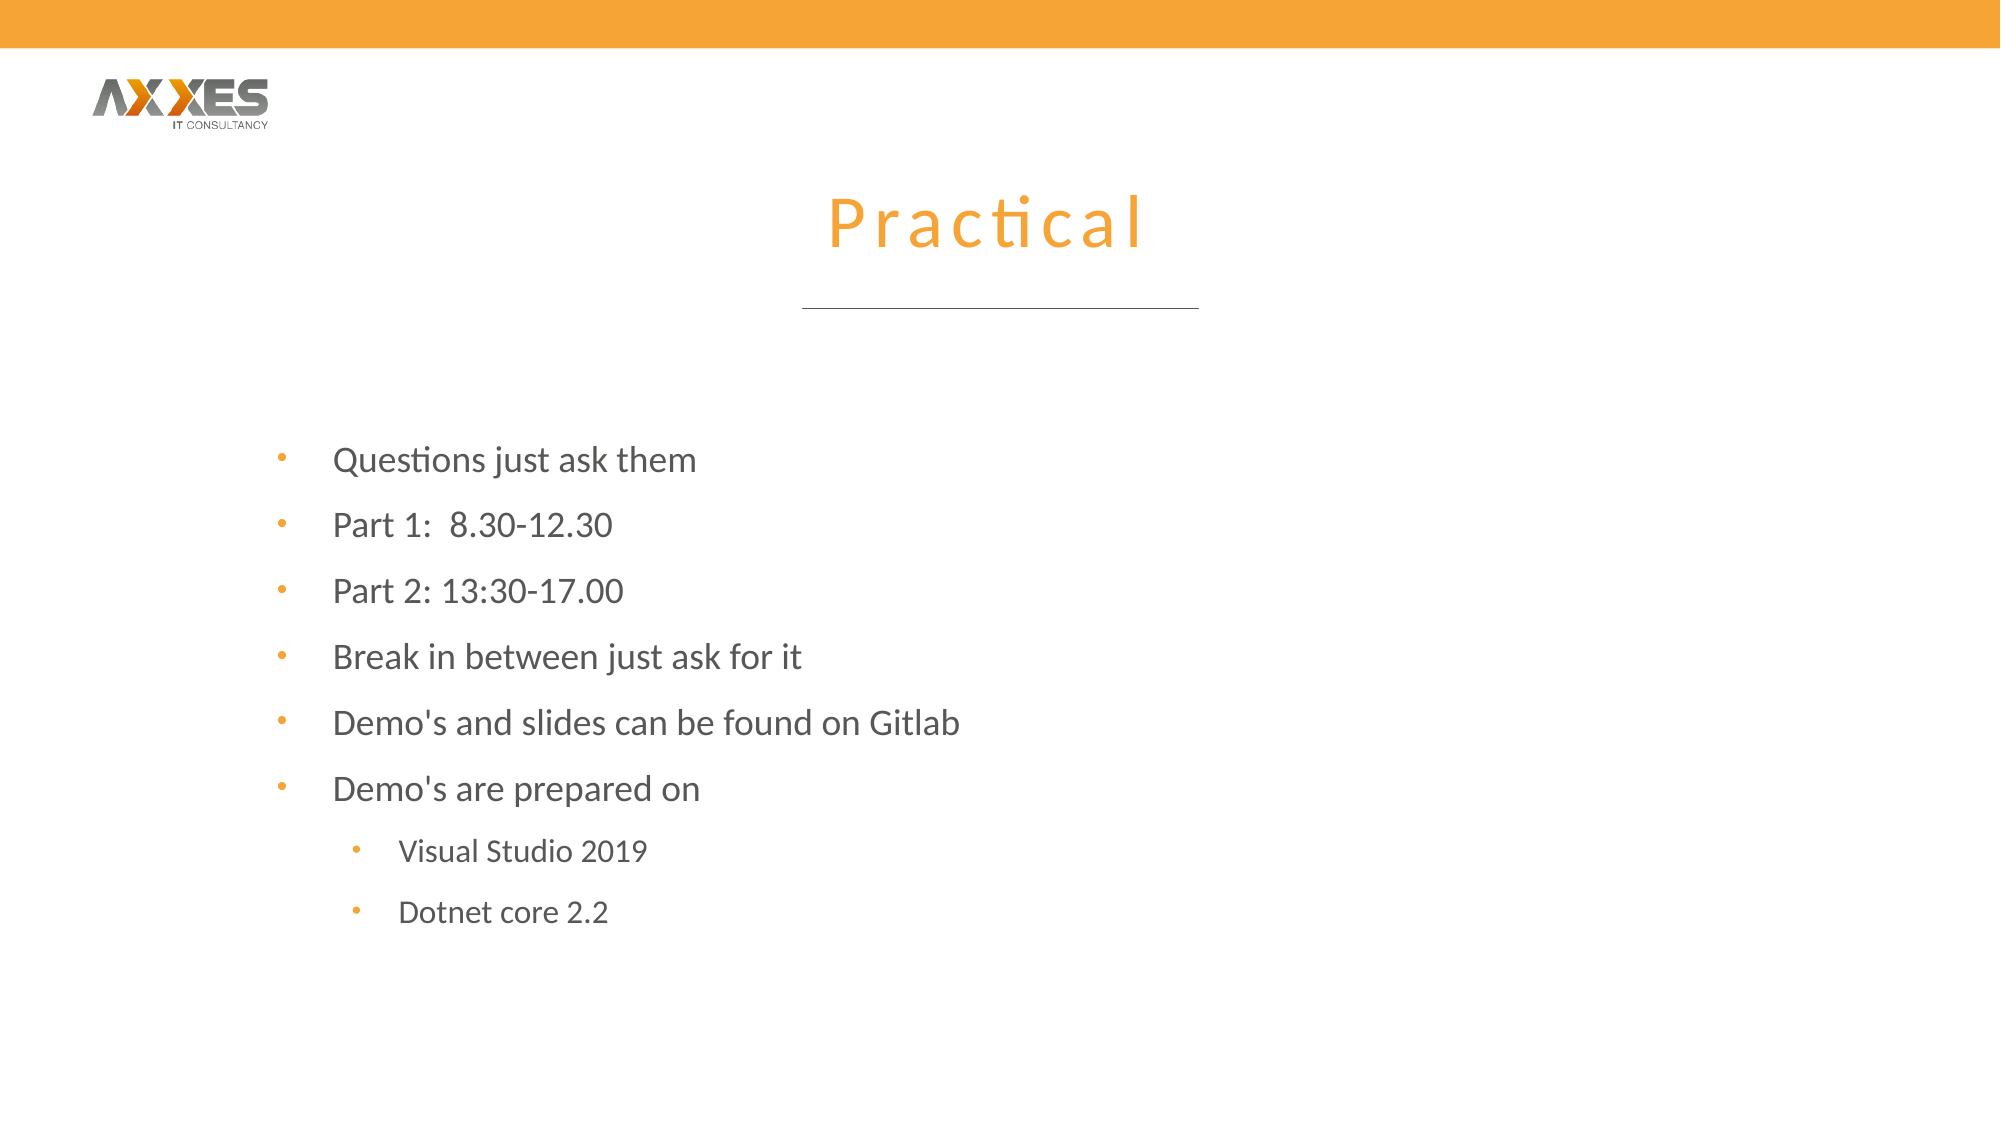

# Practical
Questions just ask them
Part 1:  8.30-12.30
Part 2: 13:30-17.00
Break in between just ask for it
Demo's and slides can be found on Gitlab
Demo's are prepared on
Visual Studio 2019
Dotnet core 2.2